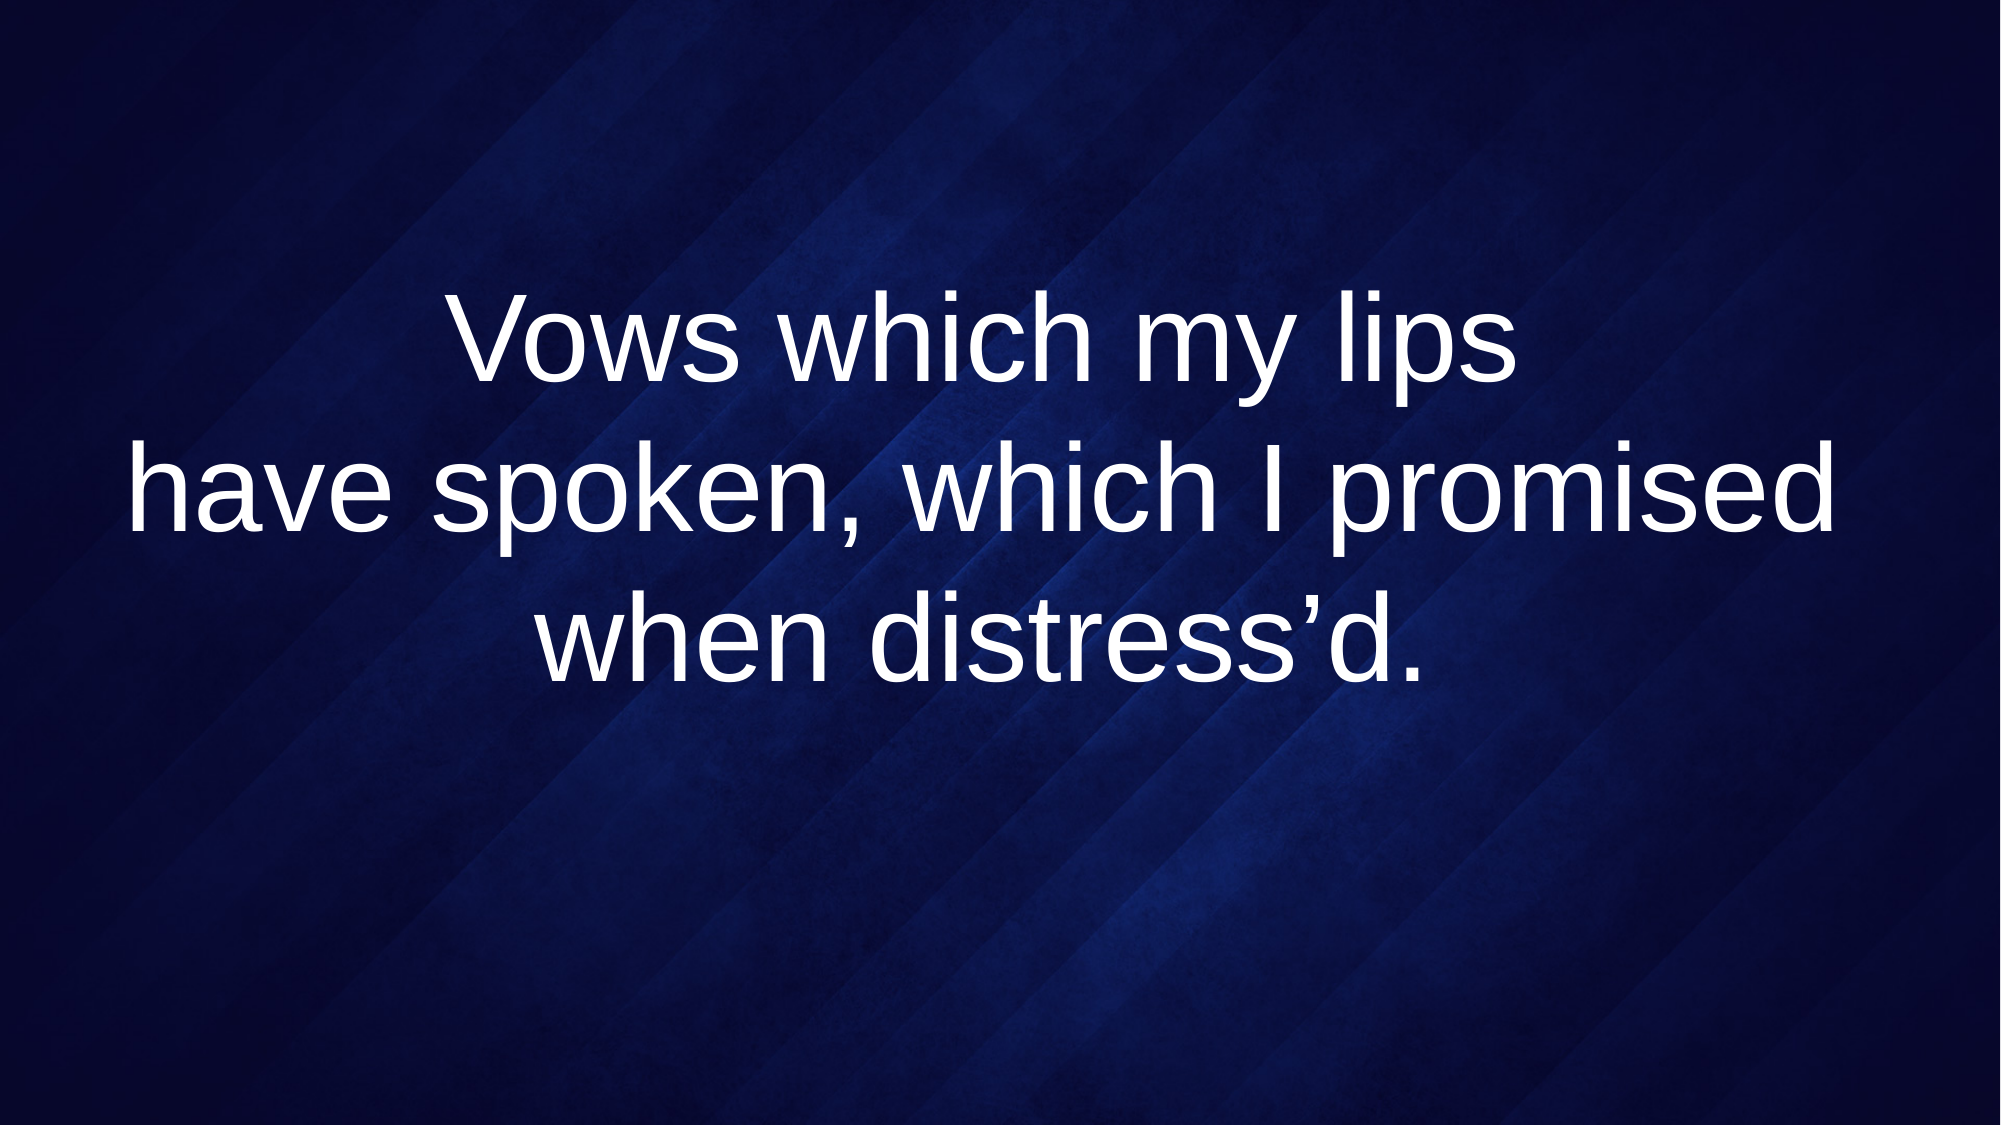

# Vows which my lips have spoken, which I promised when distress’d.